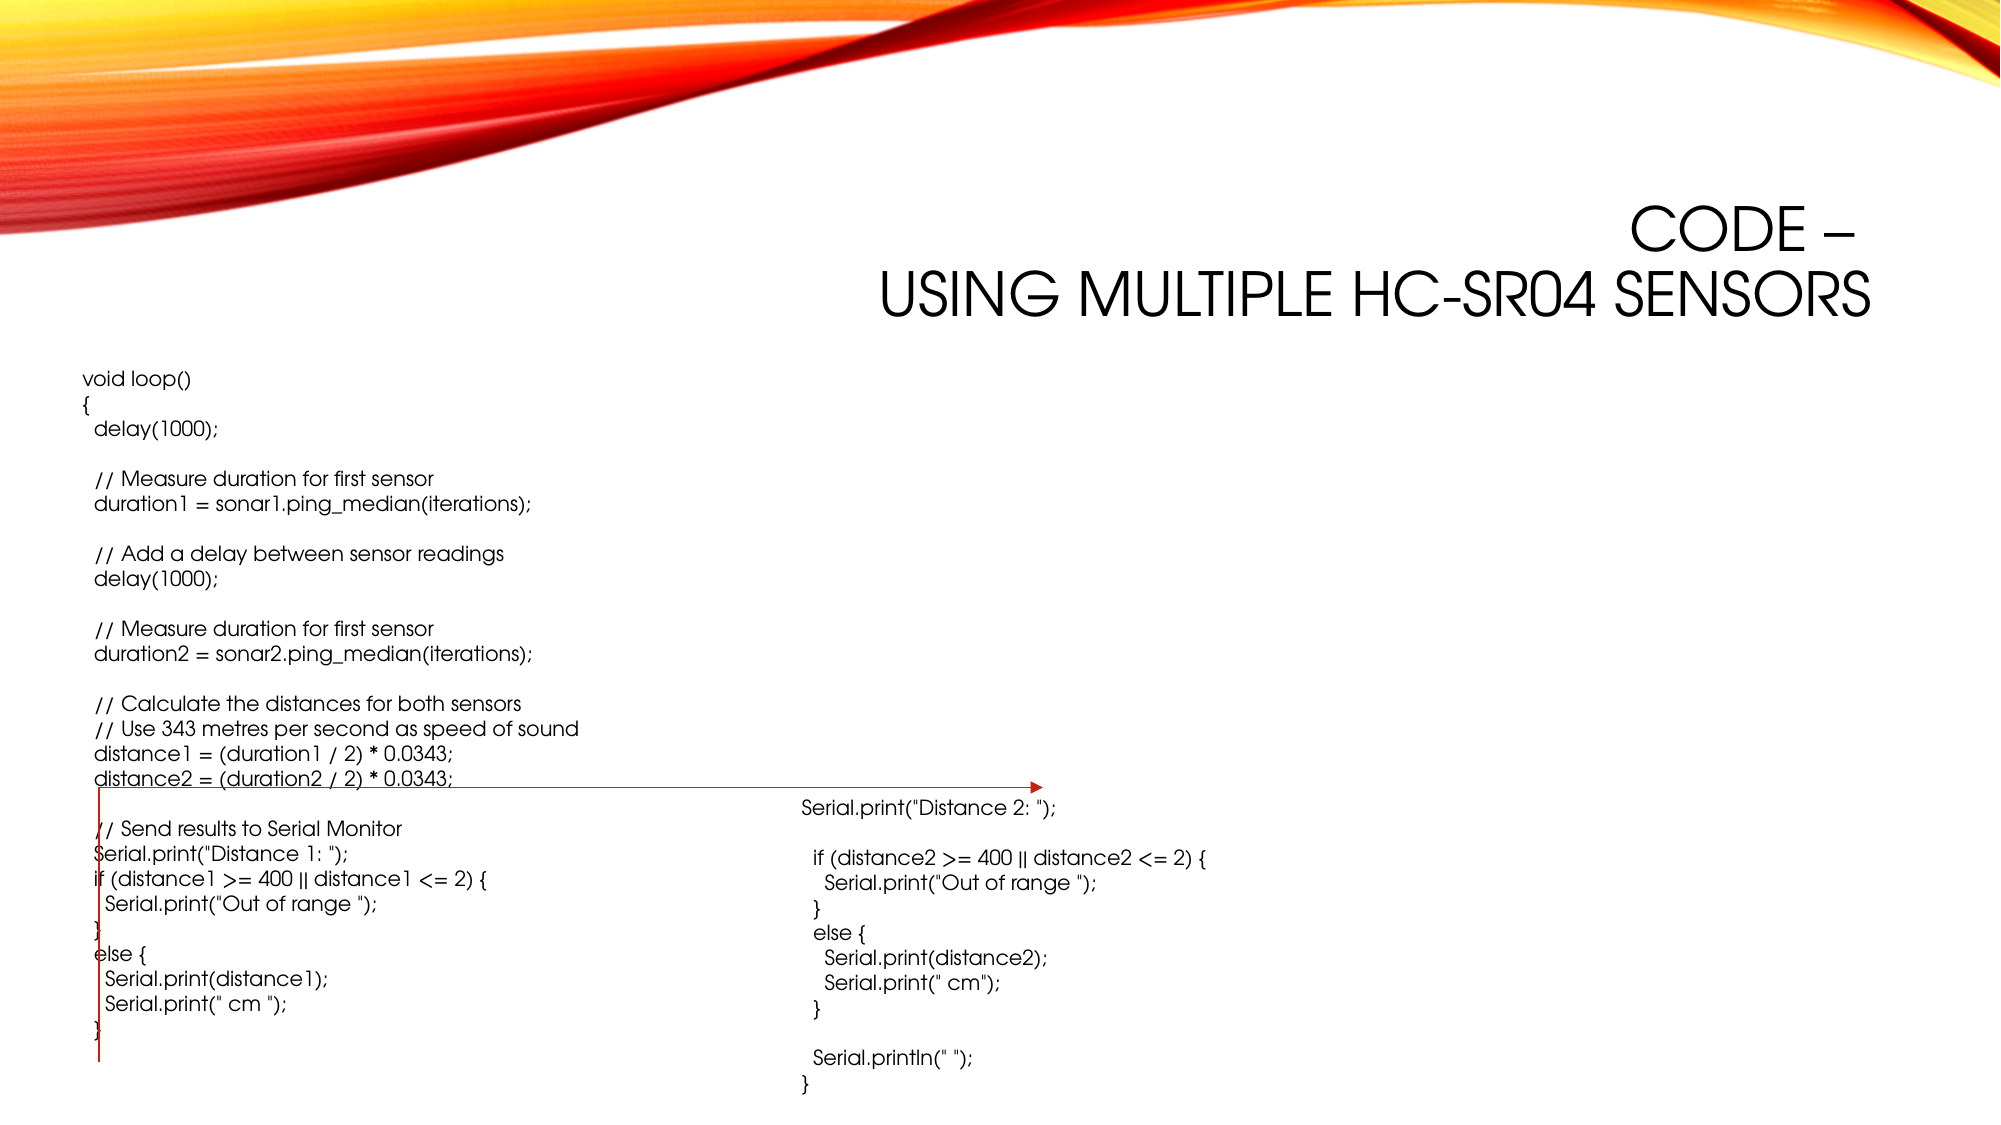

# Code – Using Multiple HC-SR04 Sensors
void loop()
{
  delay(1000);

  // Measure duration for first sensor
  duration1 = sonar1.ping_median(iterations);

  // Add a delay between sensor readings
  delay(1000);

  // Measure duration for first sensor
  duration2 = sonar2.ping_median(iterations);

  // Calculate the distances for both sensors
  // Use 343 metres per second as speed of sound
  distance1 = (duration1 / 2) * 0.0343;
  distance2 = (duration2 / 2) * 0.0343;

  // Send results to Serial Monitor
  Serial.print("Distance 1: ");
  if (distance1 >= 400 || distance1 <= 2) {
    Serial.print("Out of range ");
  }
  else {
    Serial.print(distance1);
    Serial.print(" cm ");
  }

Serial.print("Distance 2: ");

  if (distance2 >= 400 || distance2 <= 2) {
    Serial.print("Out of range ");
  }
  else {
    Serial.print(distance2);
    Serial.print(" cm");
  }

  Serial.println(" ");
}